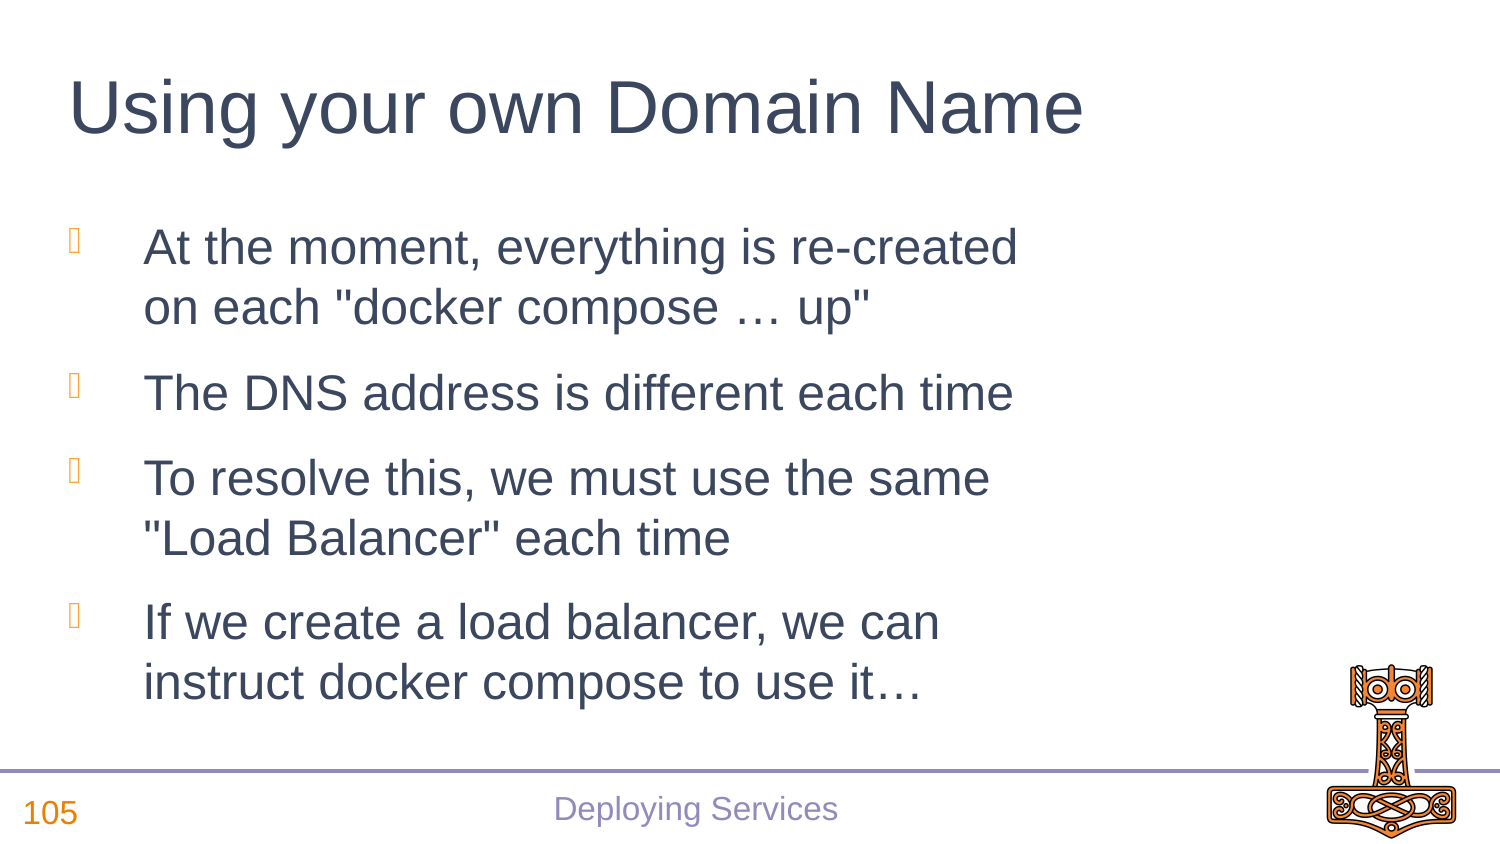

# Using your own Domain Name
At the moment, everything is re-created on each "docker compose … up"
The DNS address is different each time
To resolve this, we must use the same "Load Balancer" each time
If we create a load balancer, we can instruct docker compose to use it…